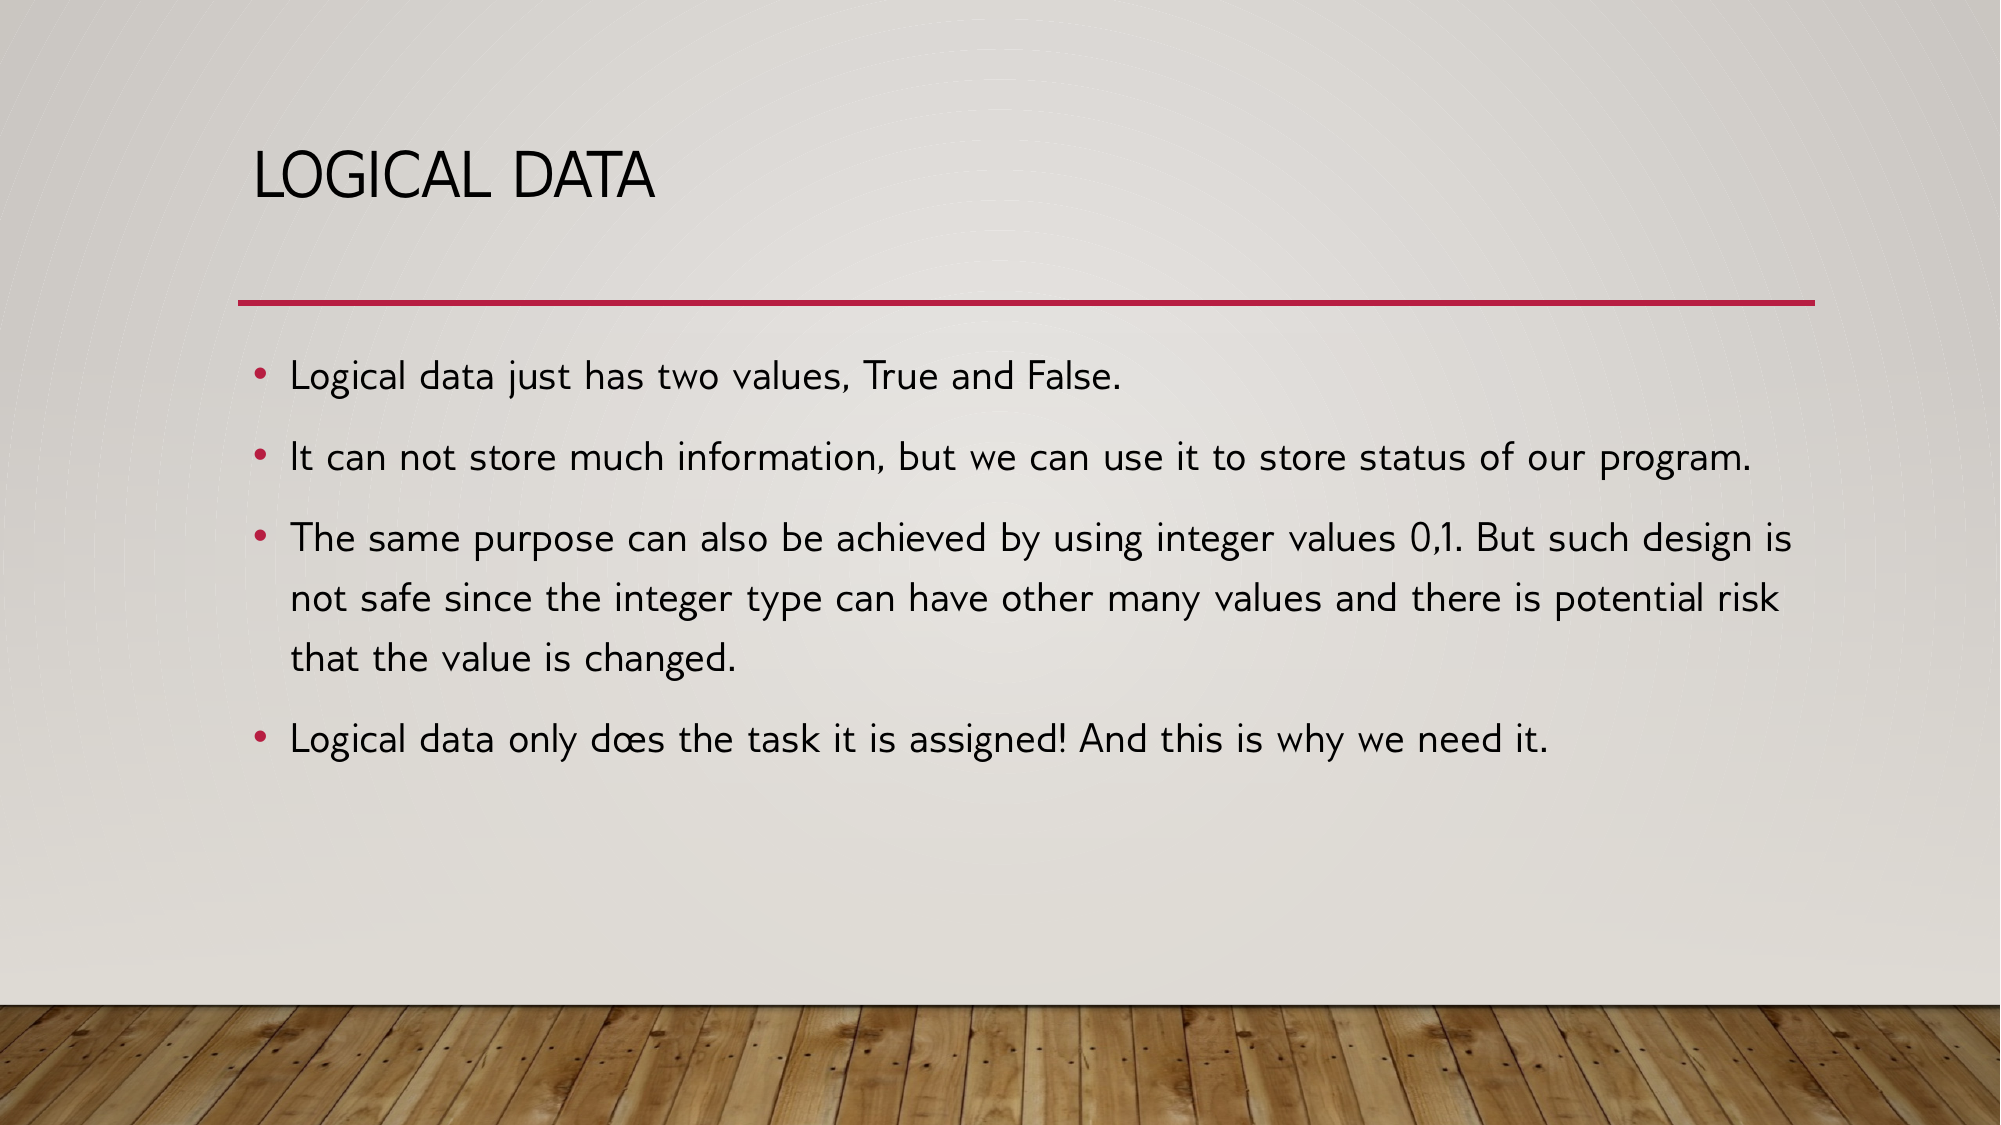

# Logical data
Logical data just has two values, True and False.
It can not store much information, but we can use it to store status of our program.
The same purpose can also be achieved by using integer values 0,1. But such design is not safe since the integer type can have other many values and there is potential risk that the value is changed.
Logical data only does the task it is assigned! And this is why we need it.